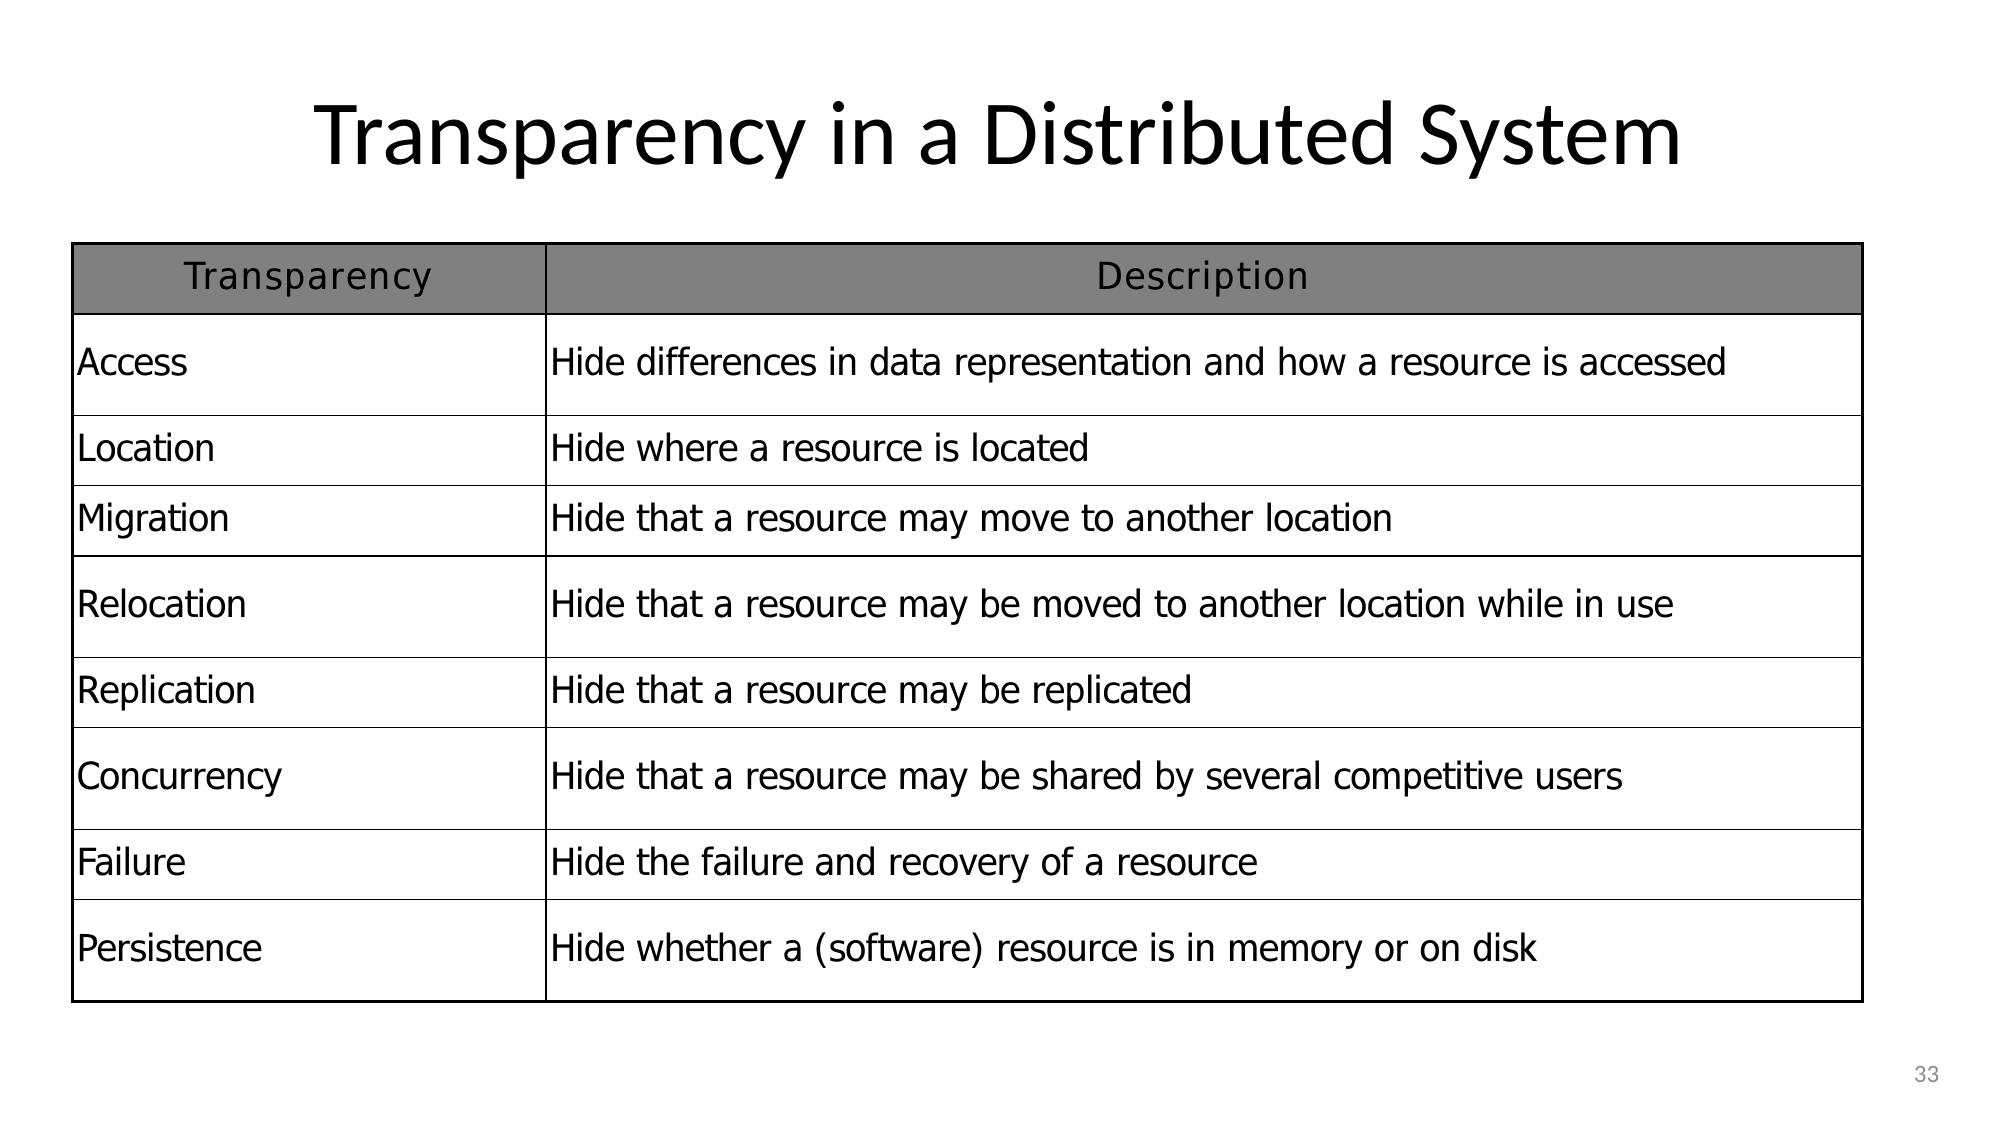

# Transparency in a Distributed System
| Transparency | Description |
| --- | --- |
| Access | Hide differences in data representation and how a resource is accessed |
| Location | Hide where a resource is located |
| Migration | Hide that a resource may move to another location |
| Relocation | Hide that a resource may be moved to another location while in use |
| Replication | Hide that a resource may be replicated |
| Concurrency | Hide that a resource may be shared by several competitive users |
| Failure | Hide the failure and recovery of a resource |
| Persistence | Hide whether a (software) resource is in memory or on disk |
33